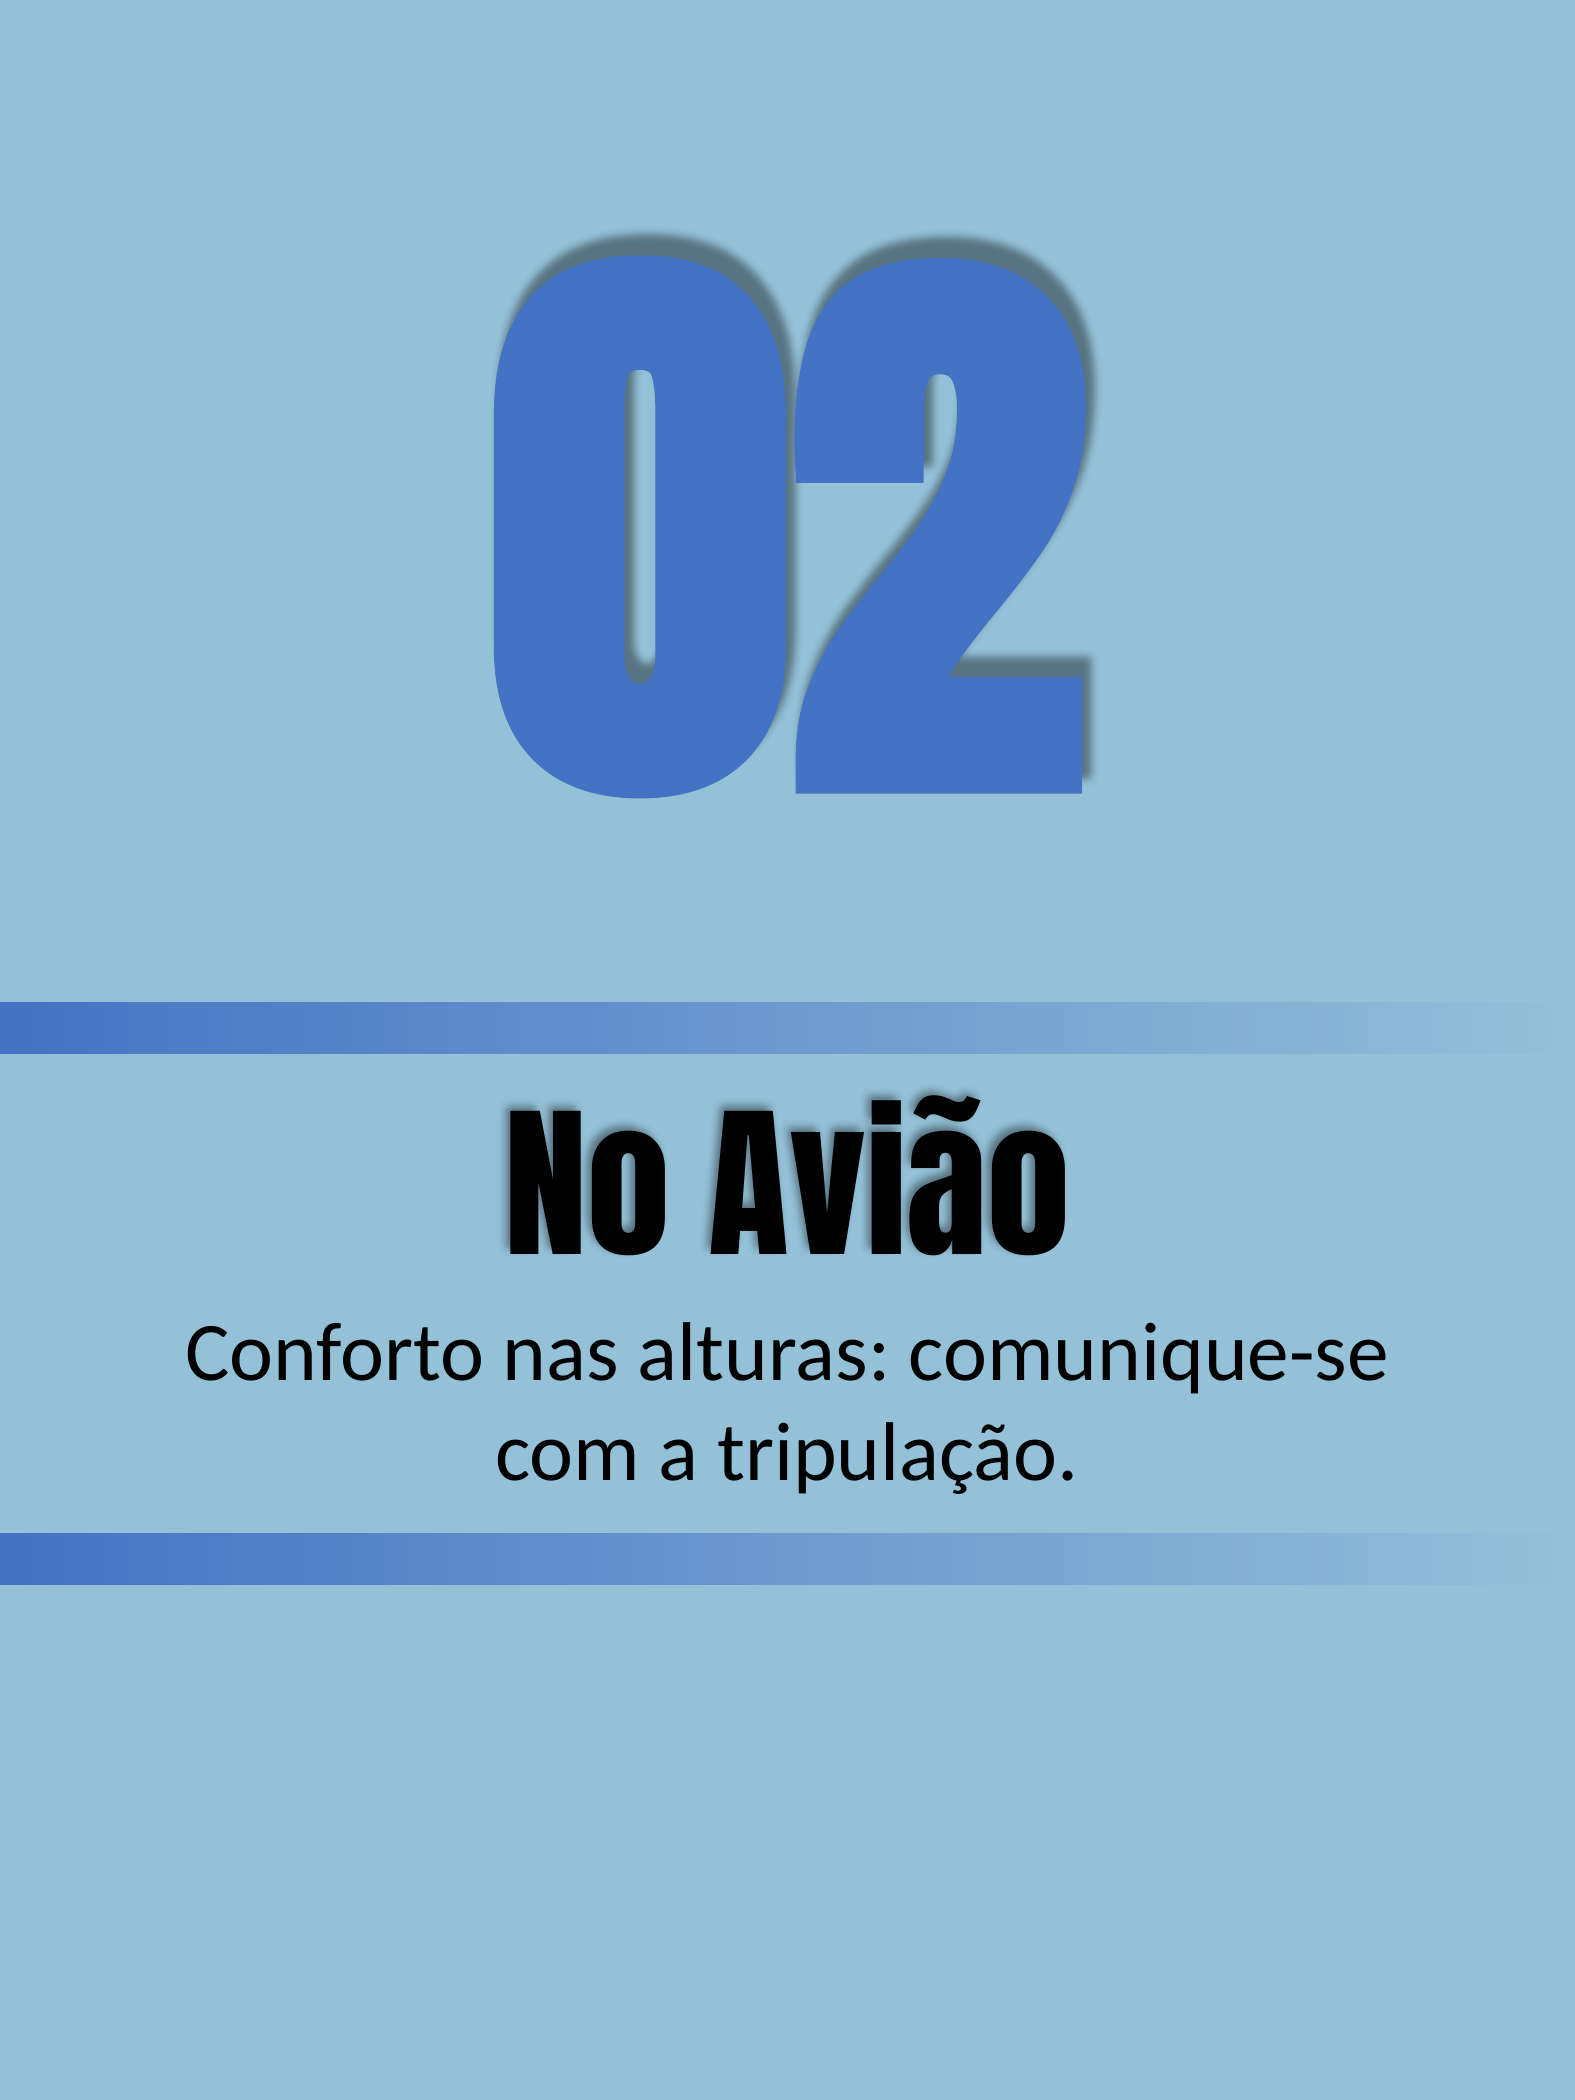

02

No Avião
Conforto nas alturas: comunique-se com a tripulação.

INGLÊS NA BAGAGEM - JÚLIA CONCEIÇÃO
7